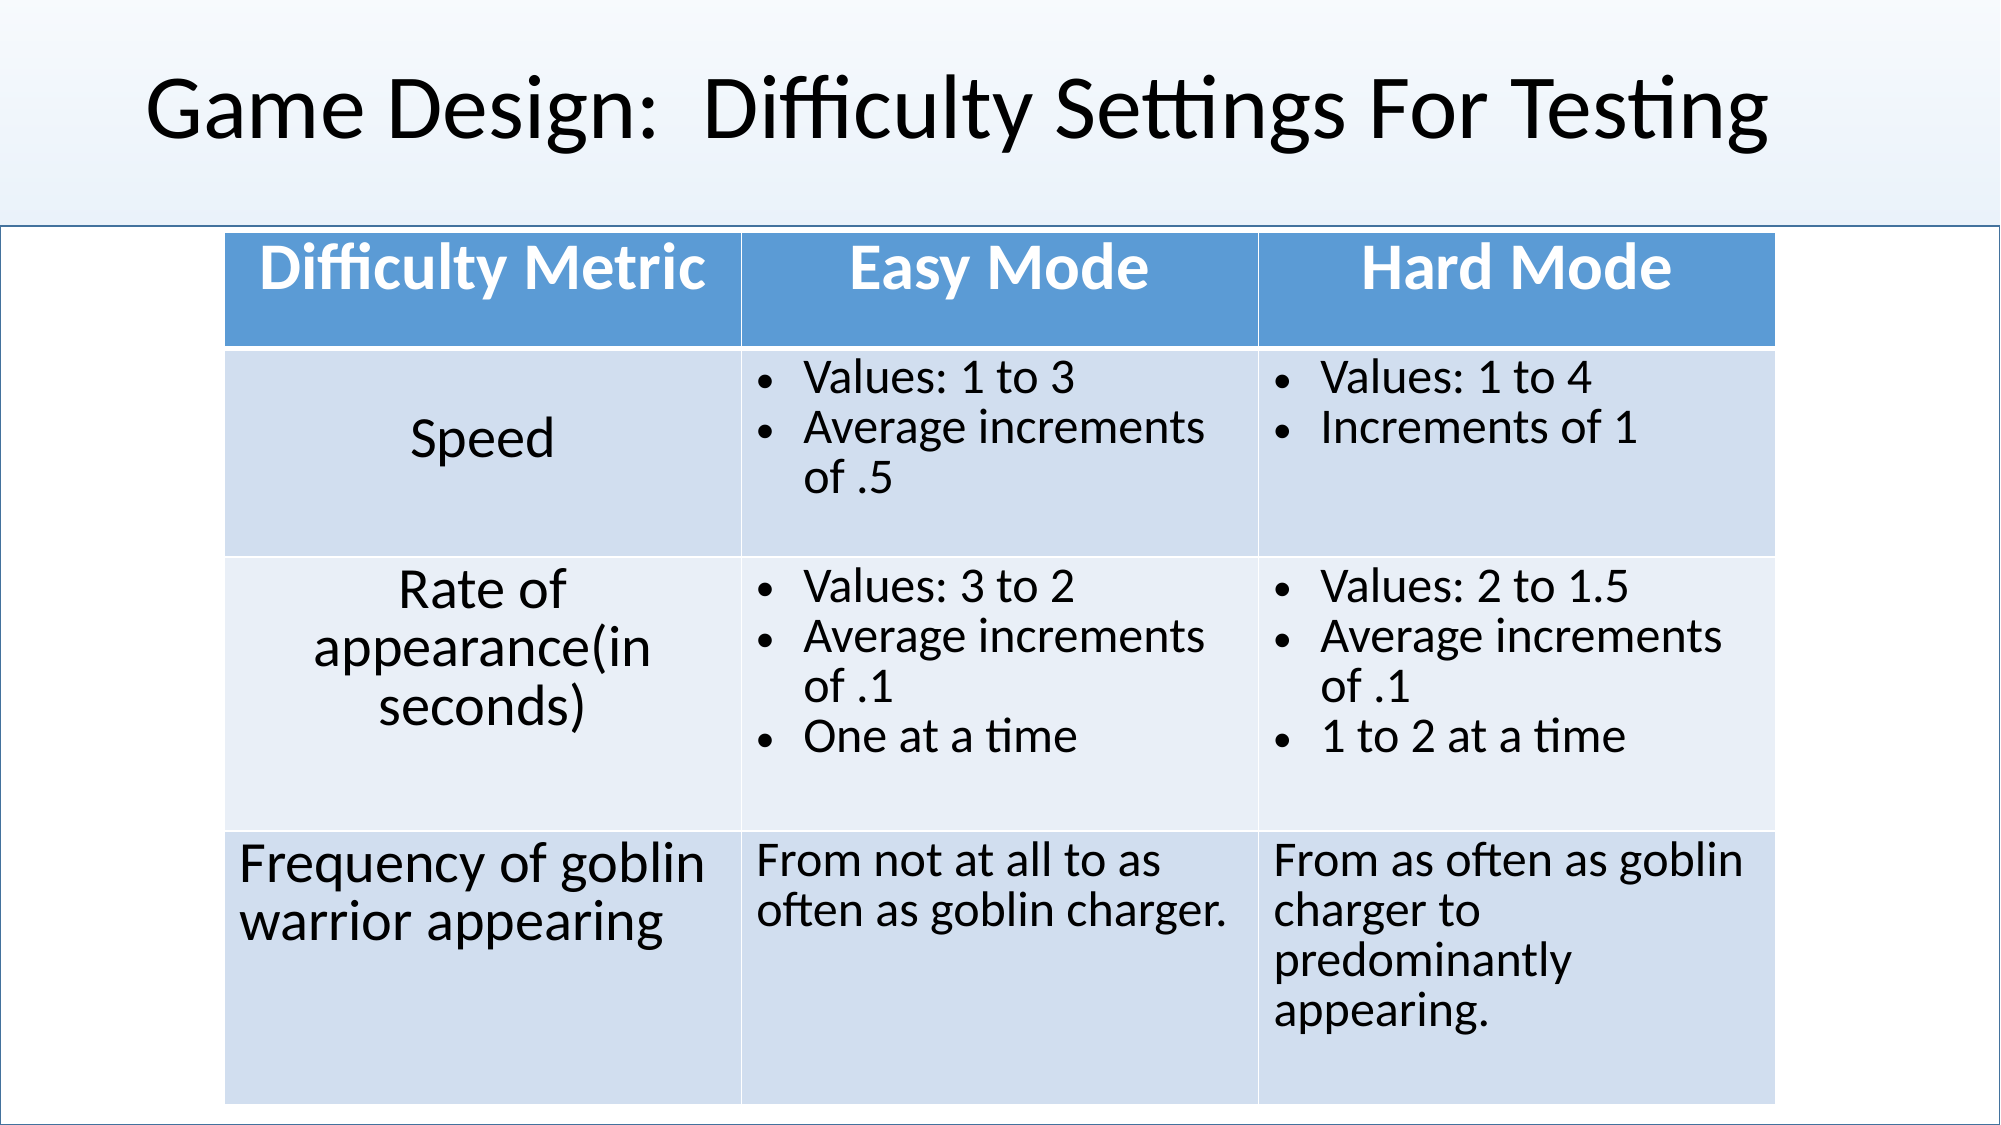

# Game Design:  Difficulty Settings For Testing

| Difficulty Metric | Easy Mode | Hard Mode |
| --- | --- | --- |
| Speed | Values: 1 to 3 Average increments of .5 | Values: 1 to 4 Increments of 1 |
| Rate of appearance(in seconds) | Values: 3 to 2 Average increments of .1 One at a time | Values: 2 to 1.5 Average increments of .1 1 to 2 at a time |
| Frequency of goblin warrior appearing | From not at all to as often as goblin charger. | From as often as goblin charger to predominantly appearing. |